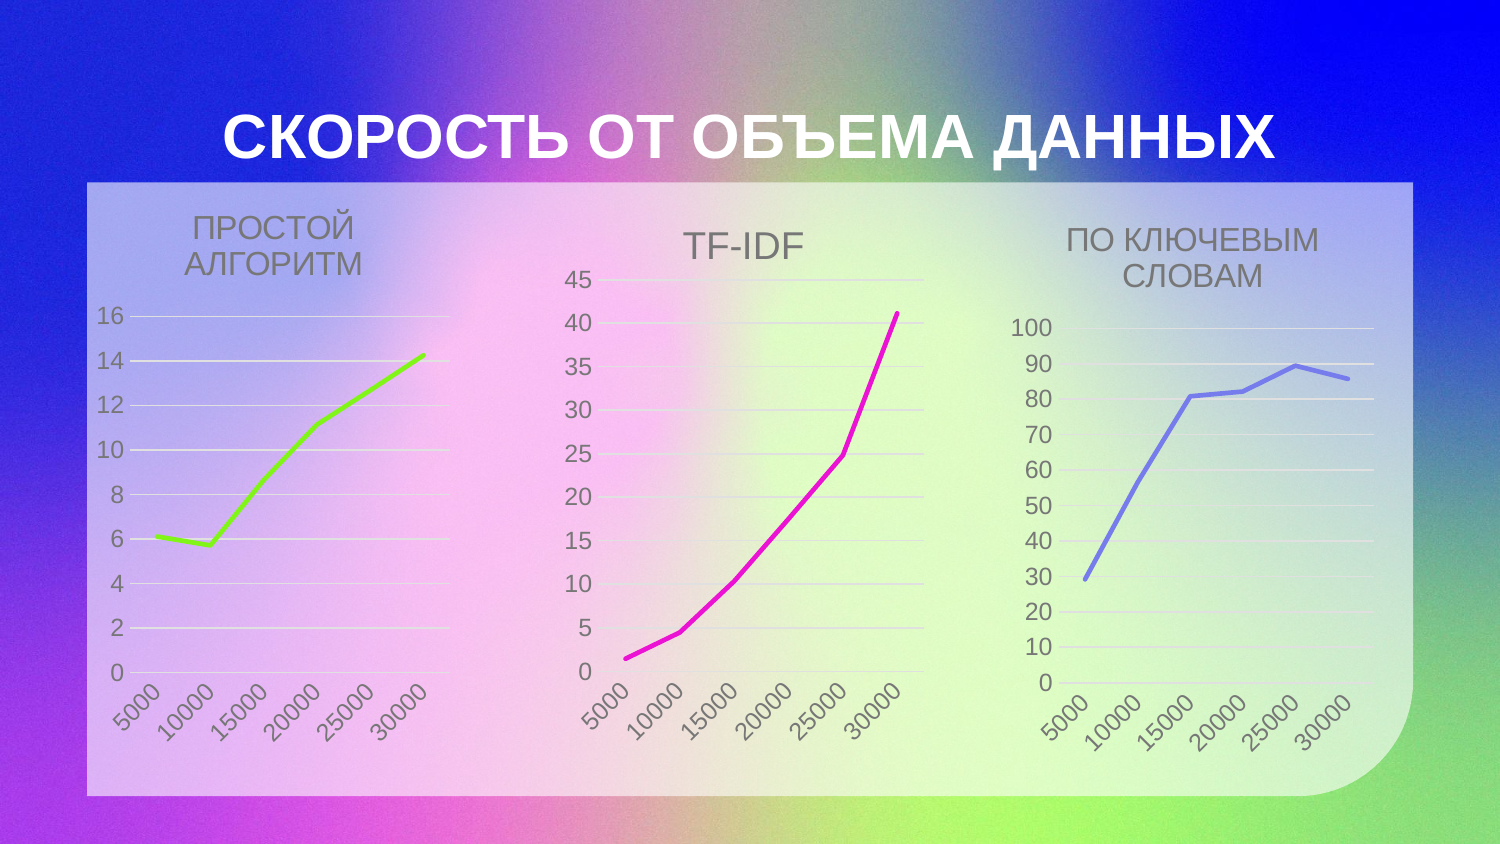

# СКОРОСТЬ ОТ ОБЪЕМА ДАННЫХ

### Chart: ПРОСТОЙ АЛГОРИТМ

| Category | ПРОСТОЙ АЛГОРИТМ |
|---|---|
| 5000 | 6.1093 |
| 10000 | 5.7068 |
| 15000 | 8.6443 |
| 20000 | 11.1368 |
| 25000 | 12.6799 |
| 30000 | 14.2526 |

### Chart:

| Category | TF-IDF |
|---|---|
| 5000 | 1.4369 |
| 10000 | 4.4596 |
| 15000 | 10.3535 |
| 20000 | 17.5084 |
| 25000 | 24.8203 |
| 30000 | 41.139 |

### Chart: ПО КЛЮЧЕВЫМ СЛОВАМ

| Category | TF-IDF |
|---|---|
| 5000 | 29.1504 |
| 10000 | 56.5224 |
| 15000 | 80.8078 |
| 20000 | 82.1633 |
| 25000 | 89.4695 |
| 30000 | 85.7221 |